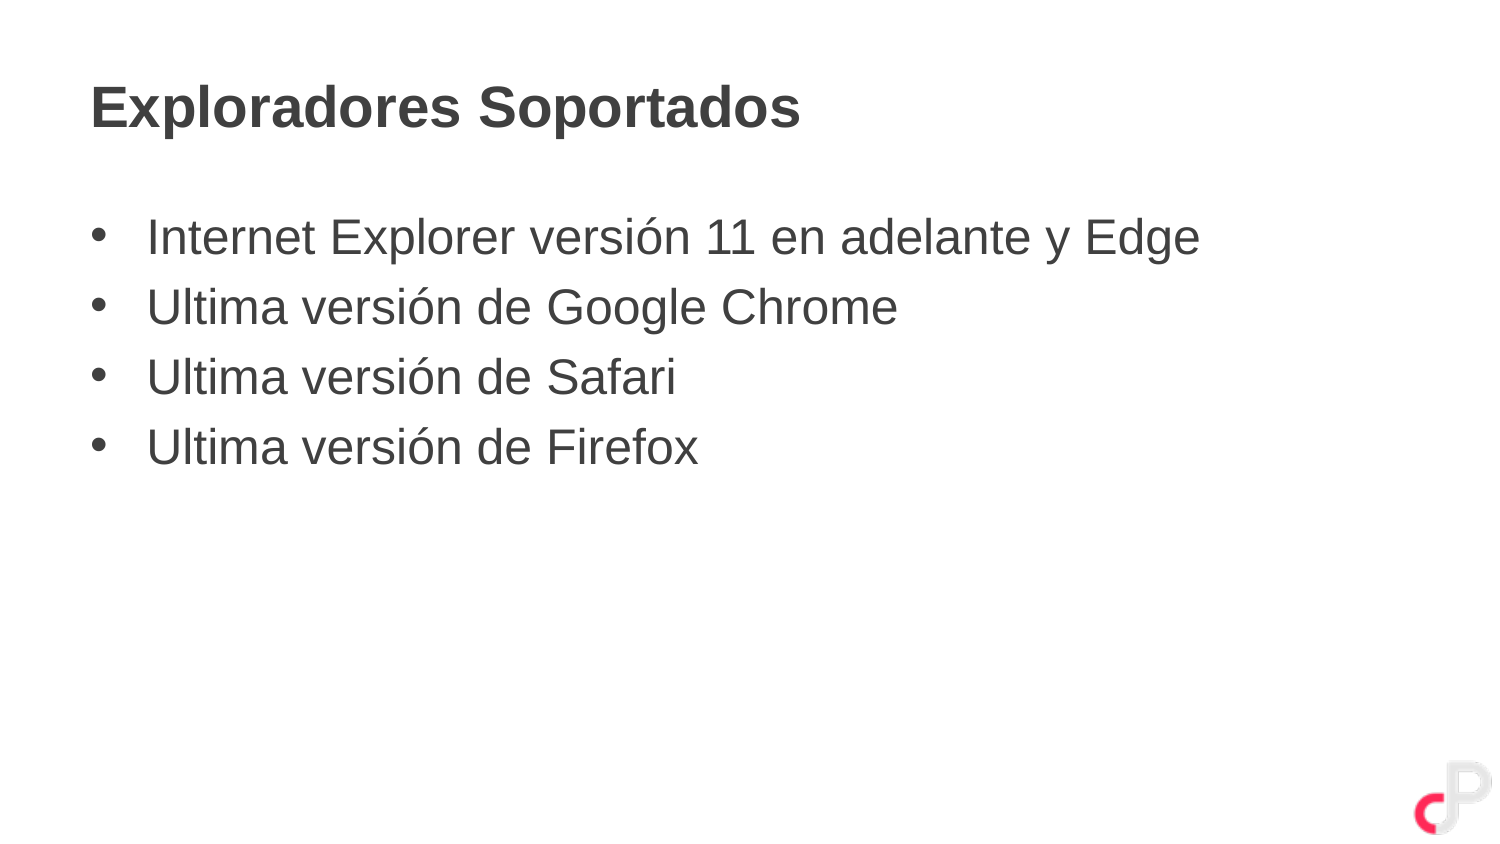

# Exploradores Soportados
Internet Explorer versión 11 en adelante y Edge
Ultima versión de Google Chrome
Ultima versión de Safari
Ultima versión de Firefox